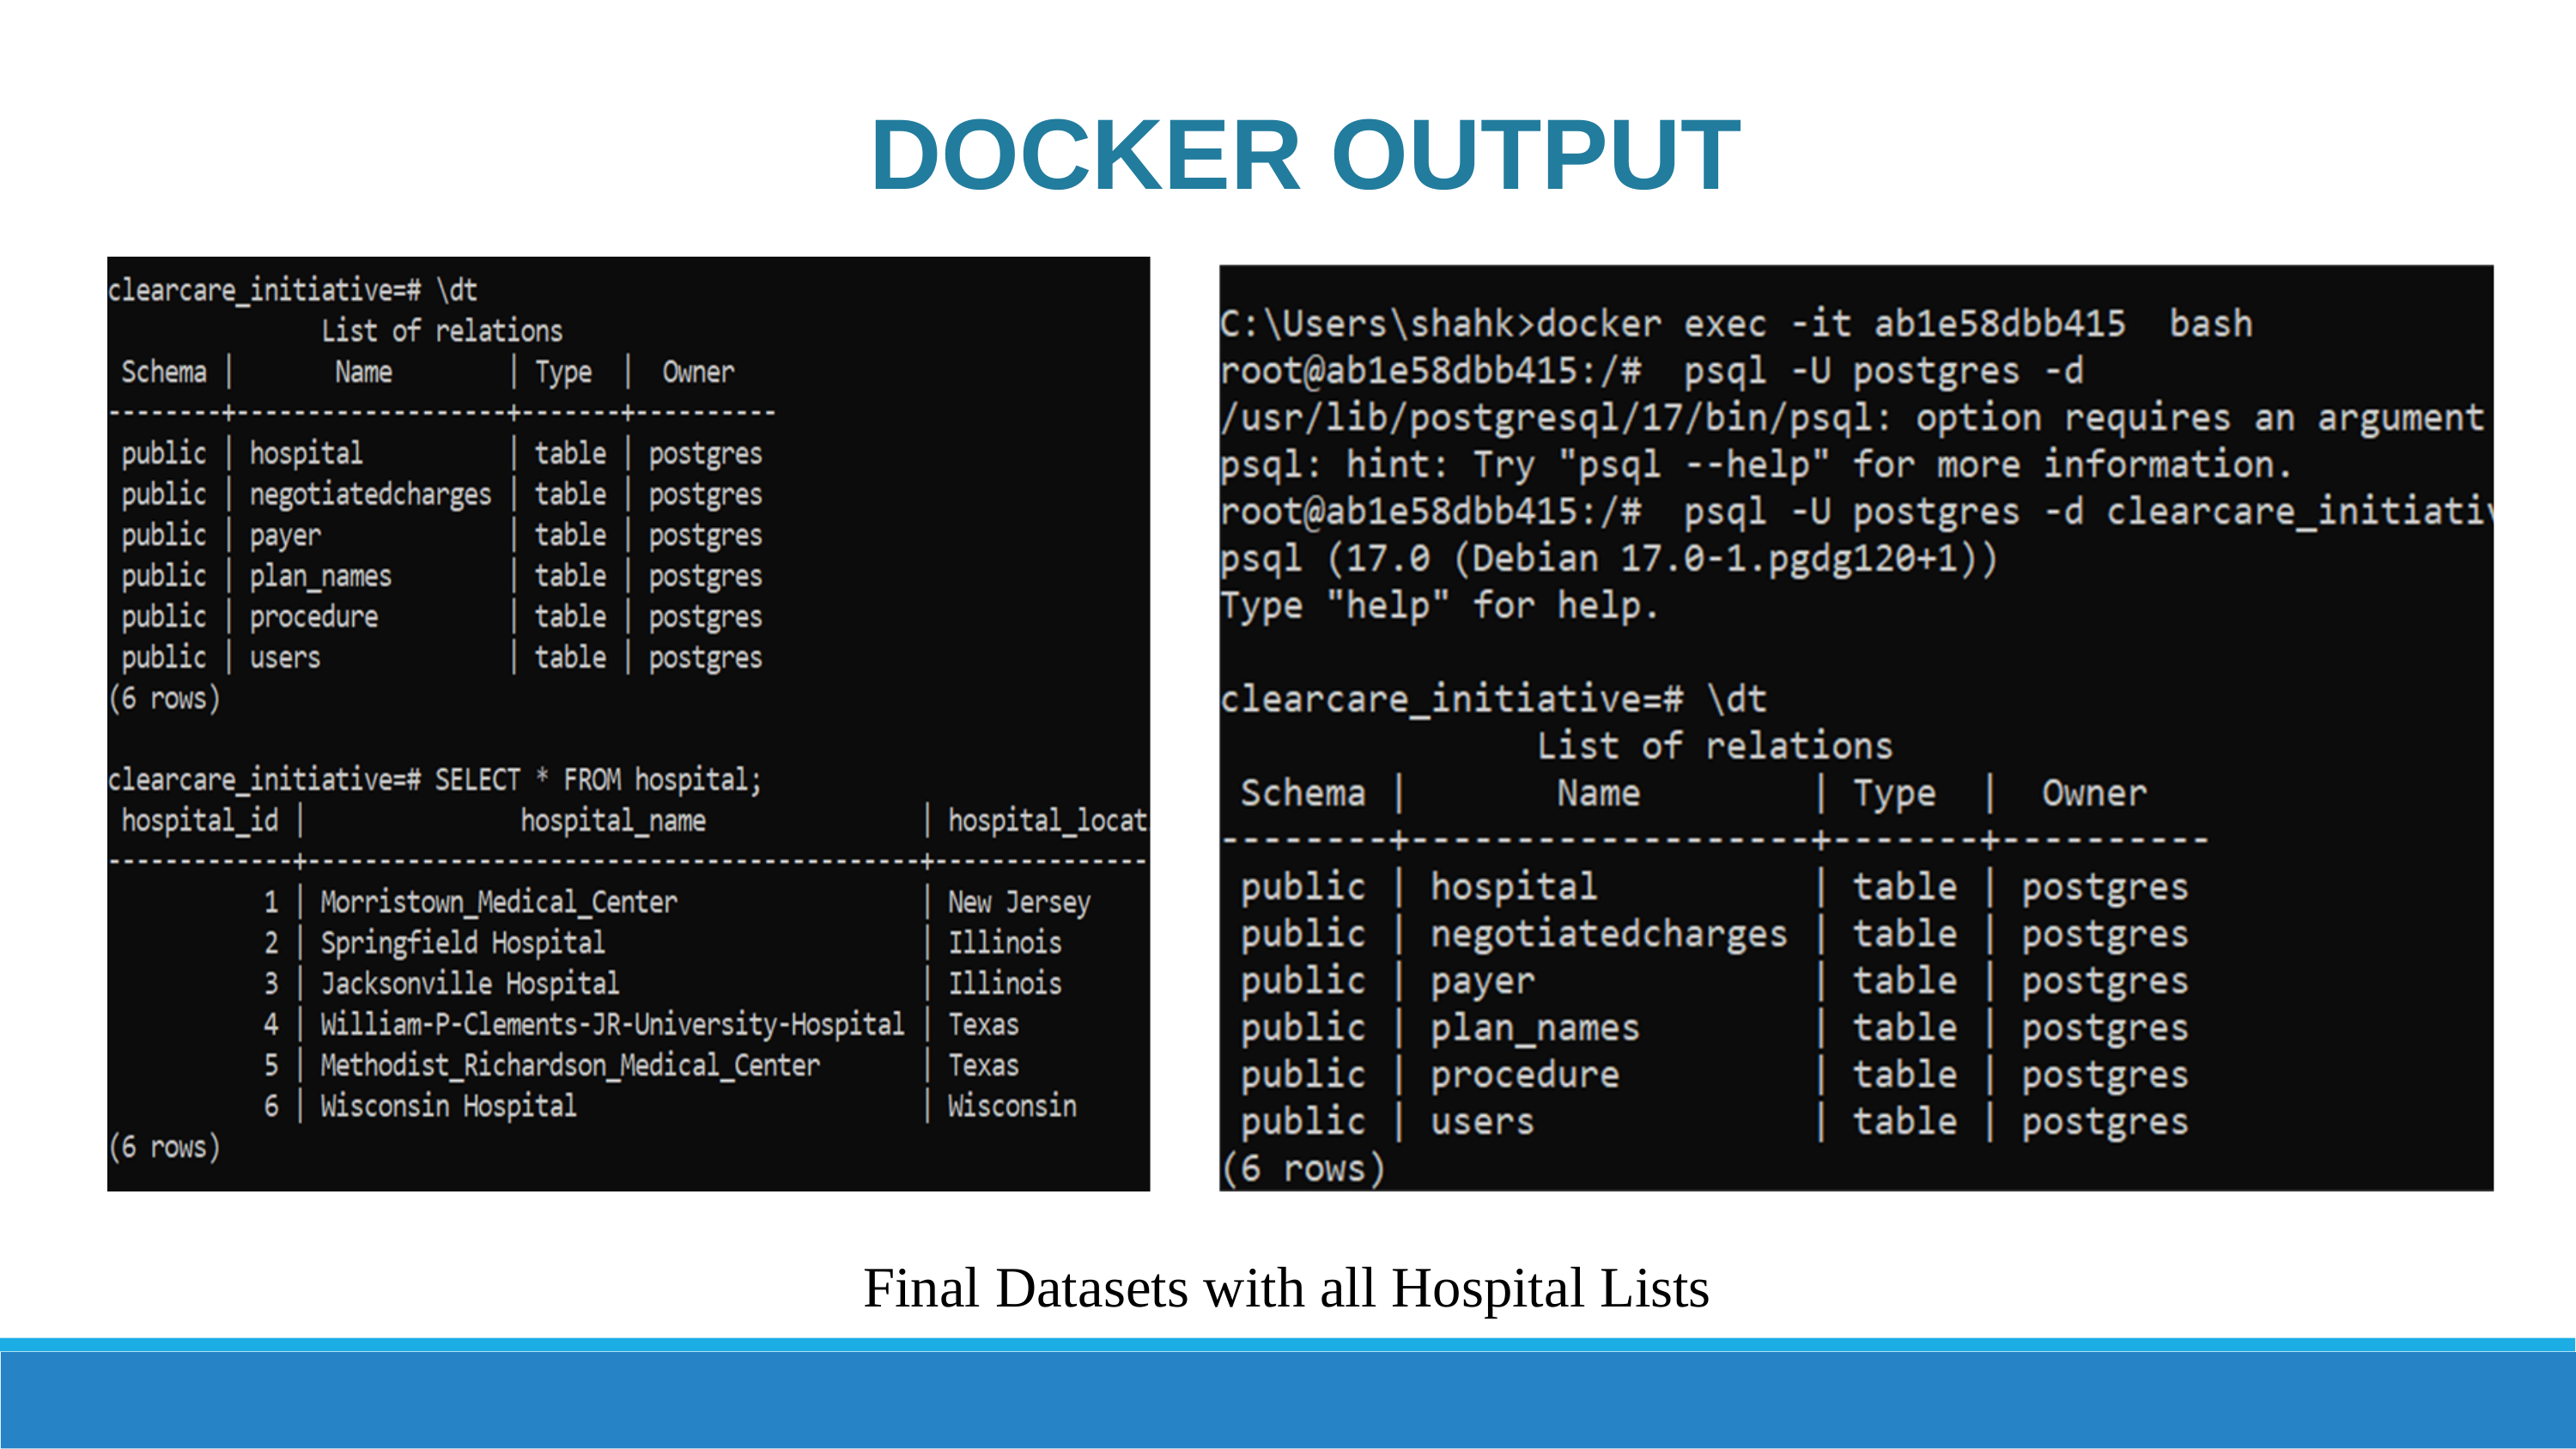

DOCKER OUTPUT

Final Datasets with all Hospital Lists